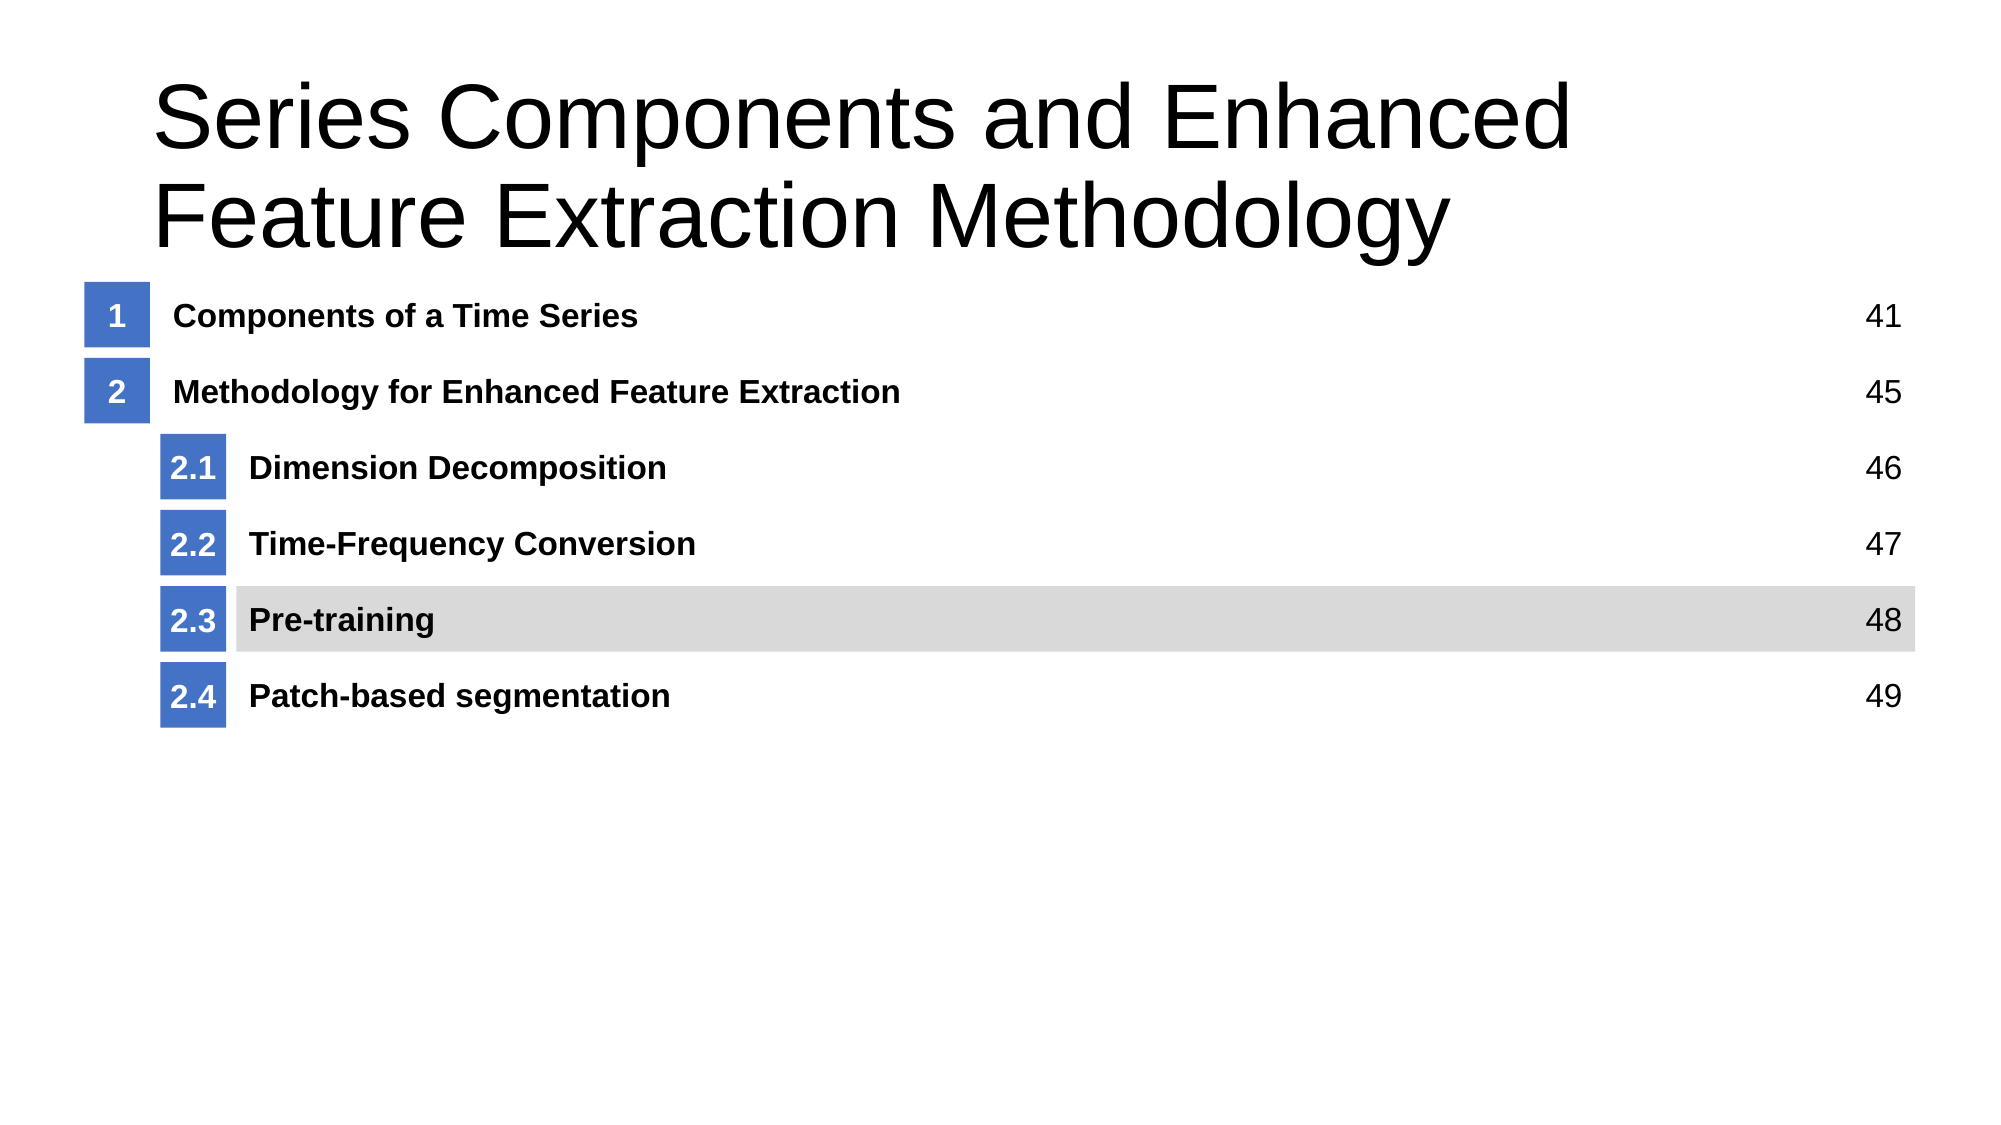

# Series Components and Enhanced Feature Extraction Methodology
1
Components of a Time Series
41
2
Methodology for Enhanced Feature Extraction
45
2.1
Dimension Decomposition
46
2.2
Time-Frequency Conversion
47
2.3

Pre-training
48
2.4
Patch-based segmentation
49